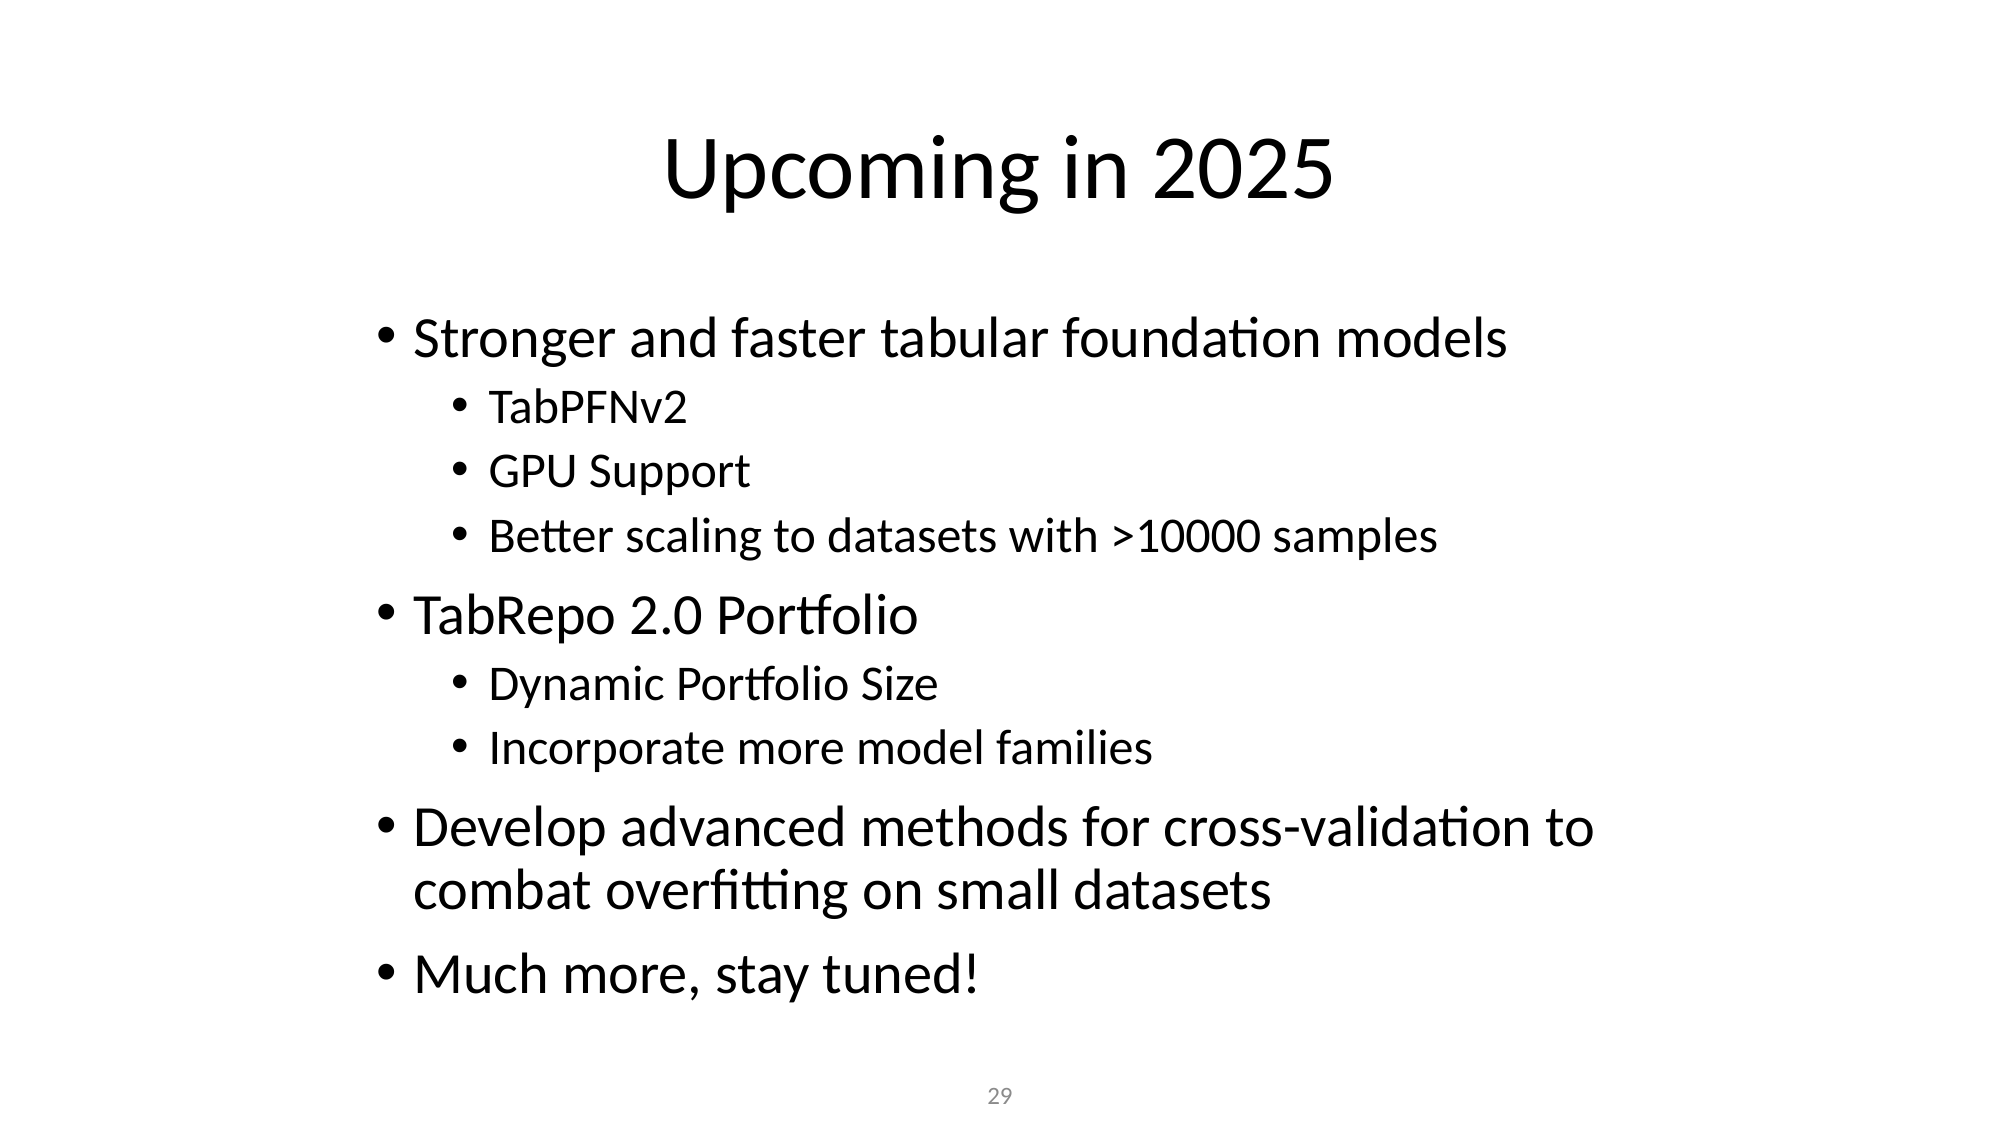

# Upcoming in 2025
Stronger and faster tabular foundation models
TabPFNv2
GPU Support
Better scaling to datasets with >10000 samples
TabRepo 2.0 Portfolio
Dynamic Portfolio Size
Incorporate more model families
Develop advanced methods for cross-validation to combat overfitting on small datasets
Much more, stay tuned!
29